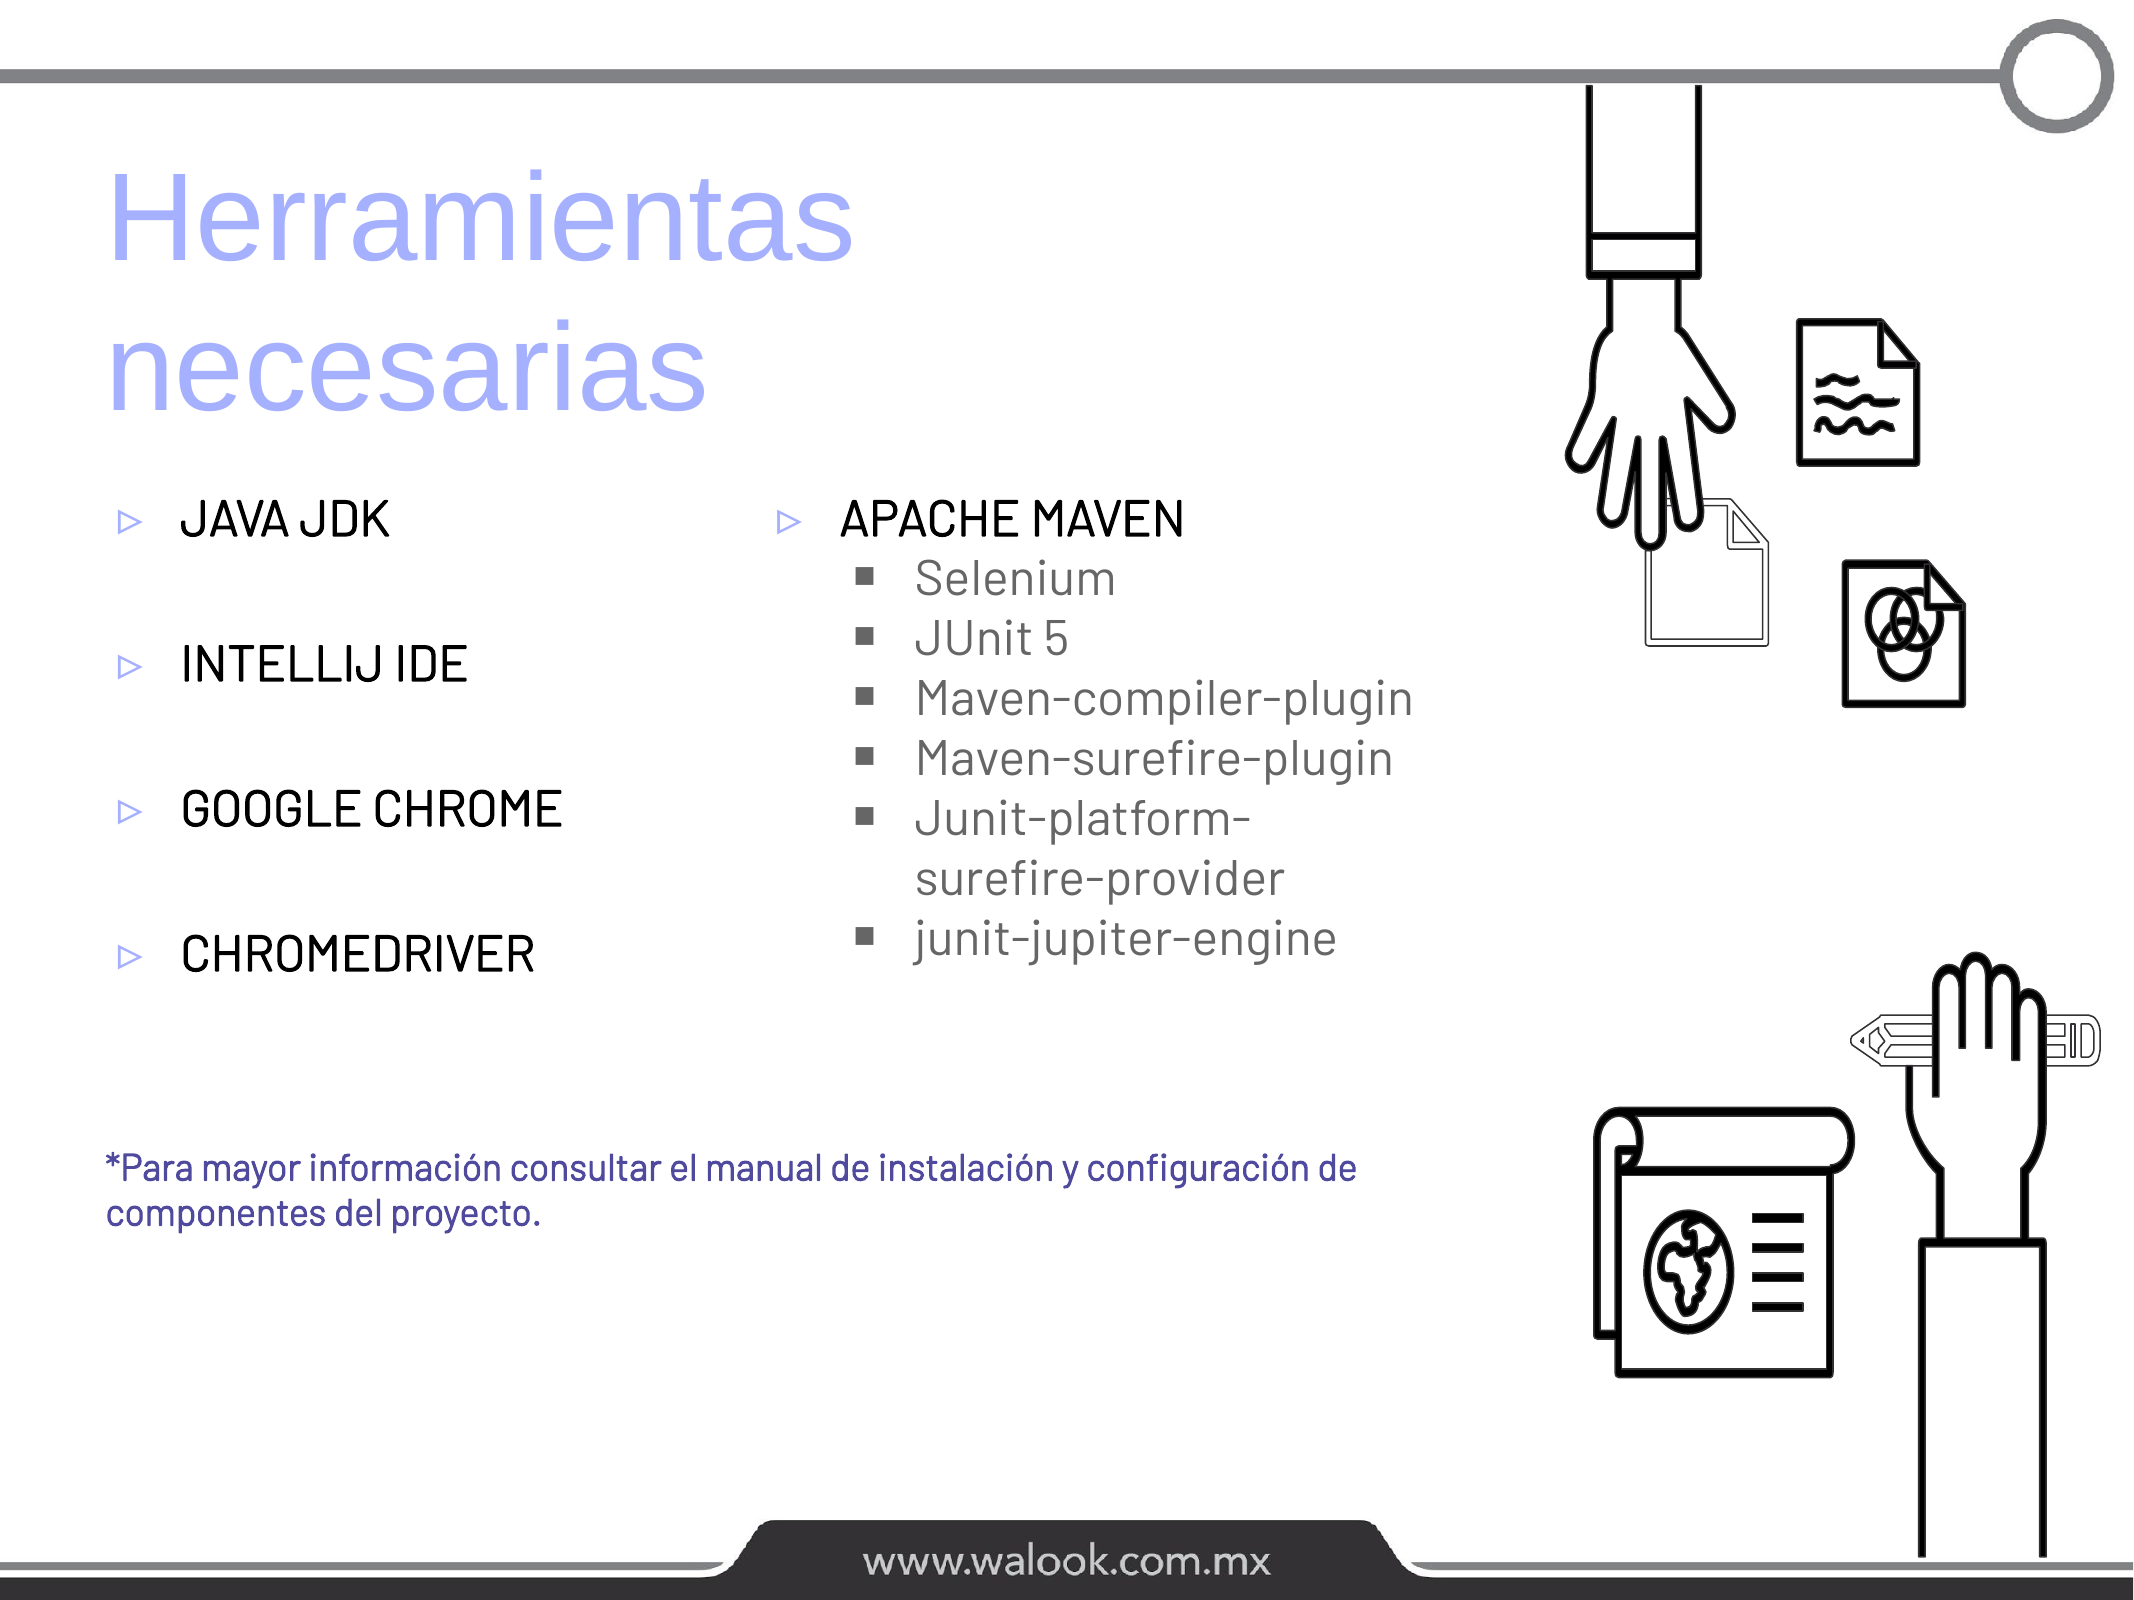

Herramientas necesarias
JAVA JDK

INTELLIJ IDE

GOOGLE CHROME

CHROMEDRIVER
APACHE MAVEN
Selenium
JUnit 5
Maven-compiler-plugin
Maven-surefire-plugin
Junit-platform-surefire-provider
junit-jupiter-engine

*Para mayor información consultar el manual de instalación y configuración de componentes del proyecto.